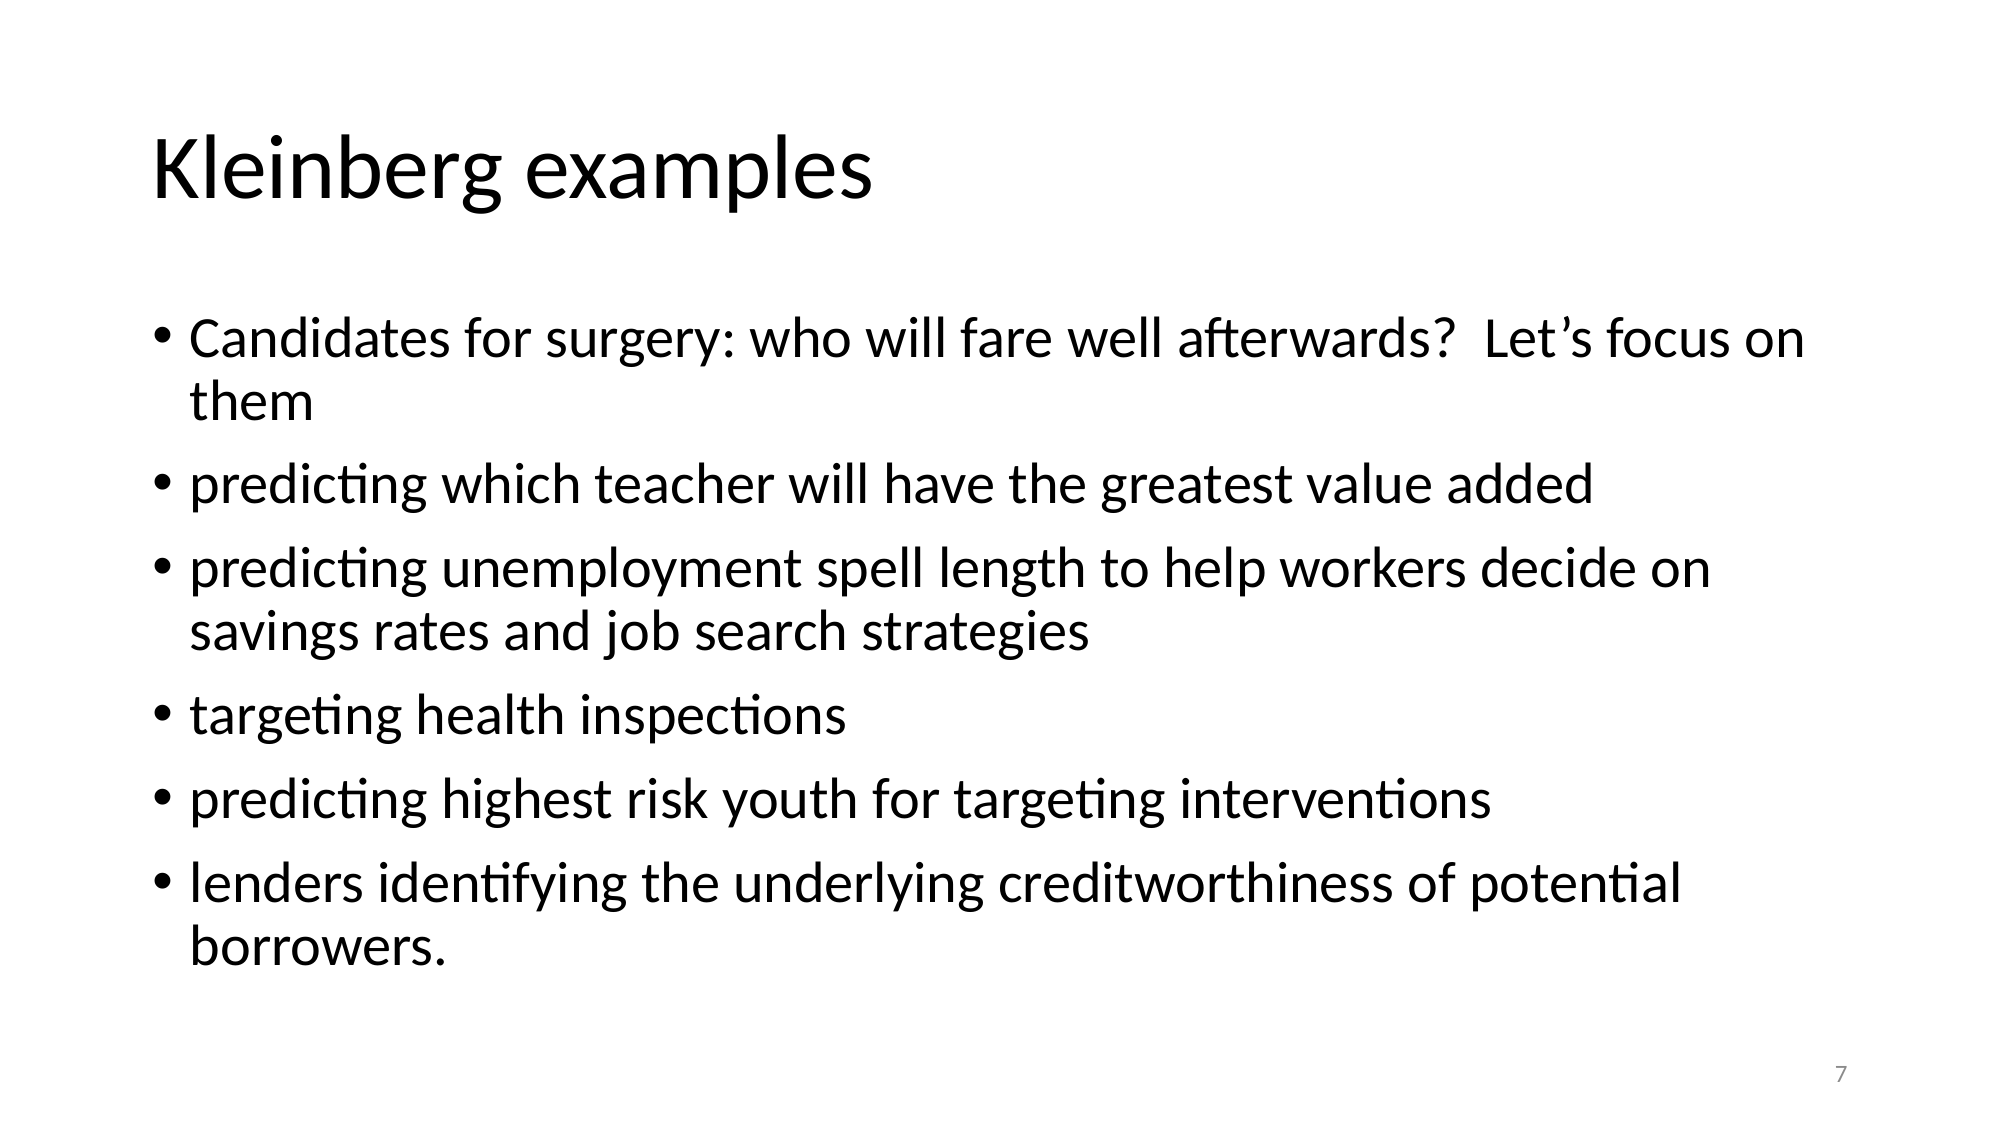

# Kleinberg examples
Candidates for surgery: who will fare well afterwards?  Let’s focus on them
predicting which teacher will have the greatest value added
predicting unemployment spell length to help workers decide on savings rates and job search strategies
targeting health inspections
predicting highest risk youth for targeting interventions
lenders identifying the underlying creditworthiness of potential borrowers.

7